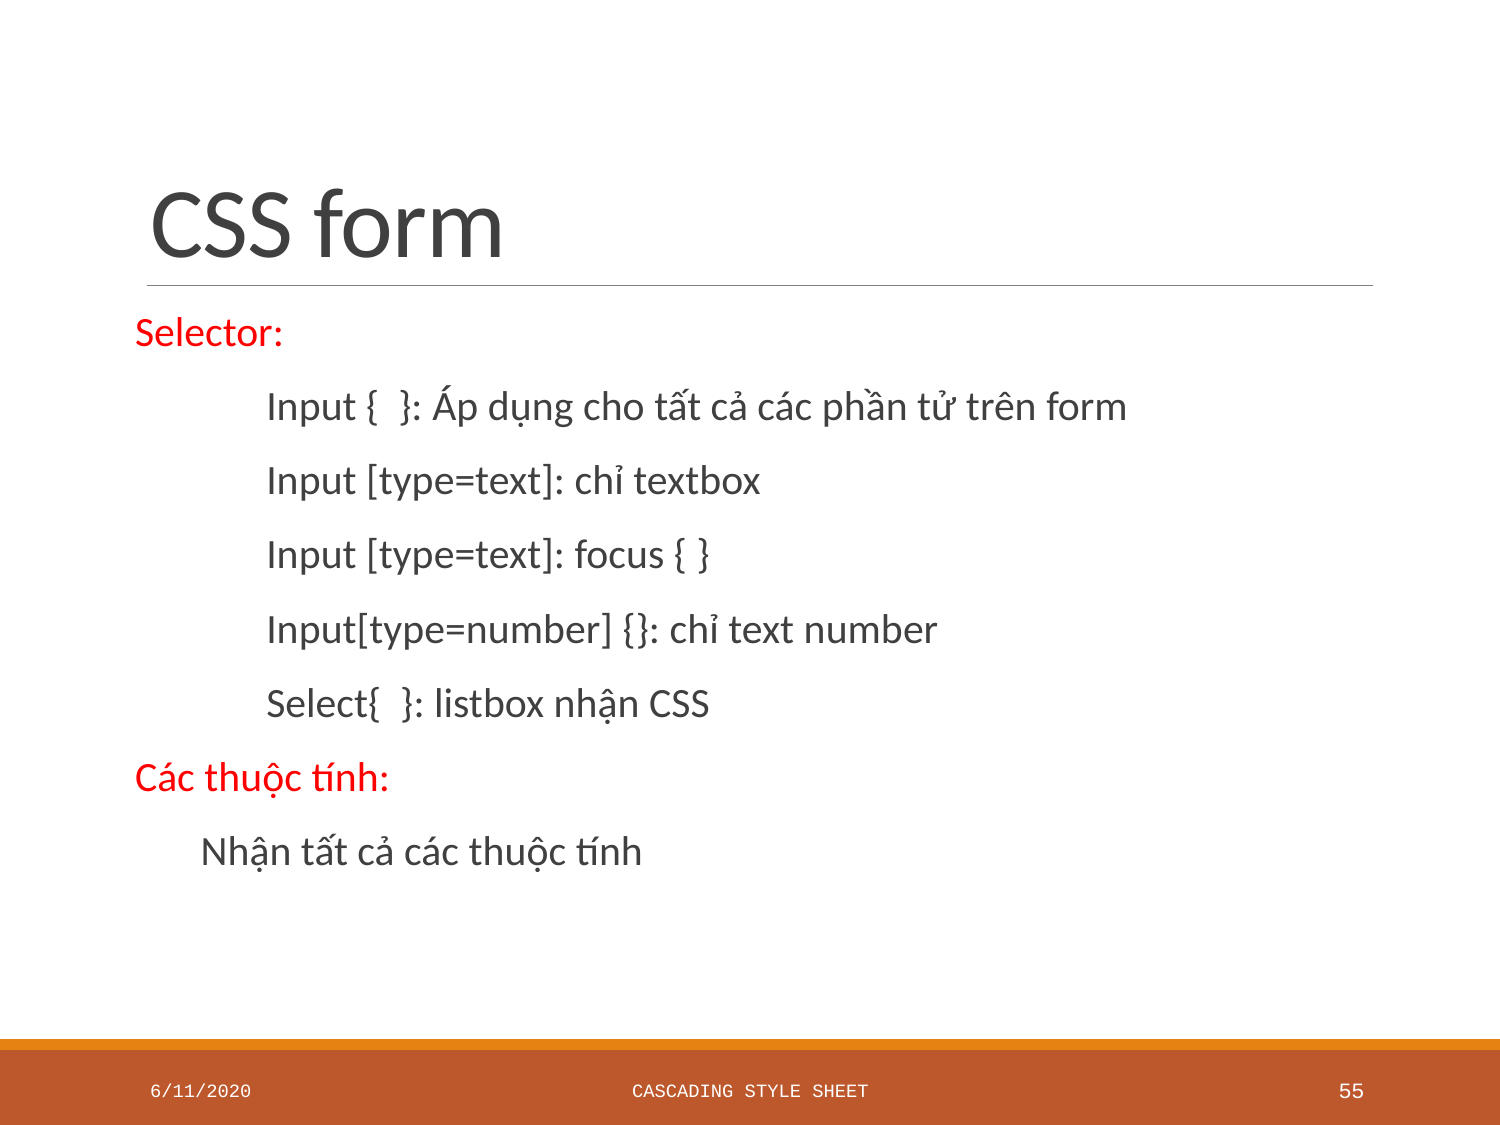

# CSS form
Selector:
Input {  }: Áp dụng cho tất cả các phần tử trên form
Input [type=text]: chỉ textbox
Input [type=text]: focus { }
Input[type=number] {}: chỉ text number
Select{  }: listbox nhận CSS
Các thuộc tính:
Nhận tất cả các thuộc tính
6/11/2020
Cascading Style Sheet
55